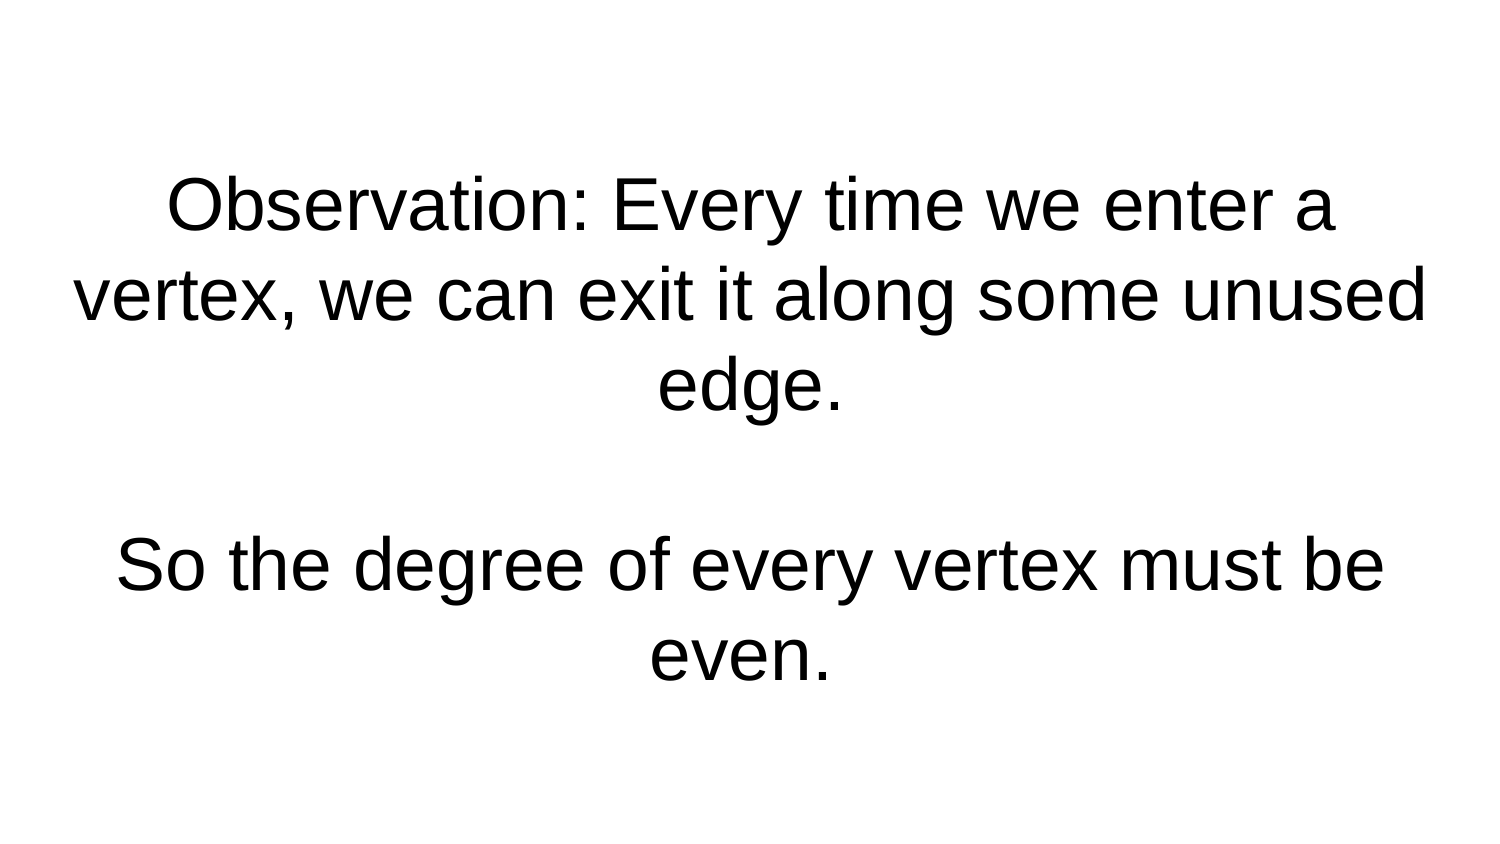

# Observation: Every time we enter a vertex, we can exit it along some unused edge.

So the degree of every vertex must be even.